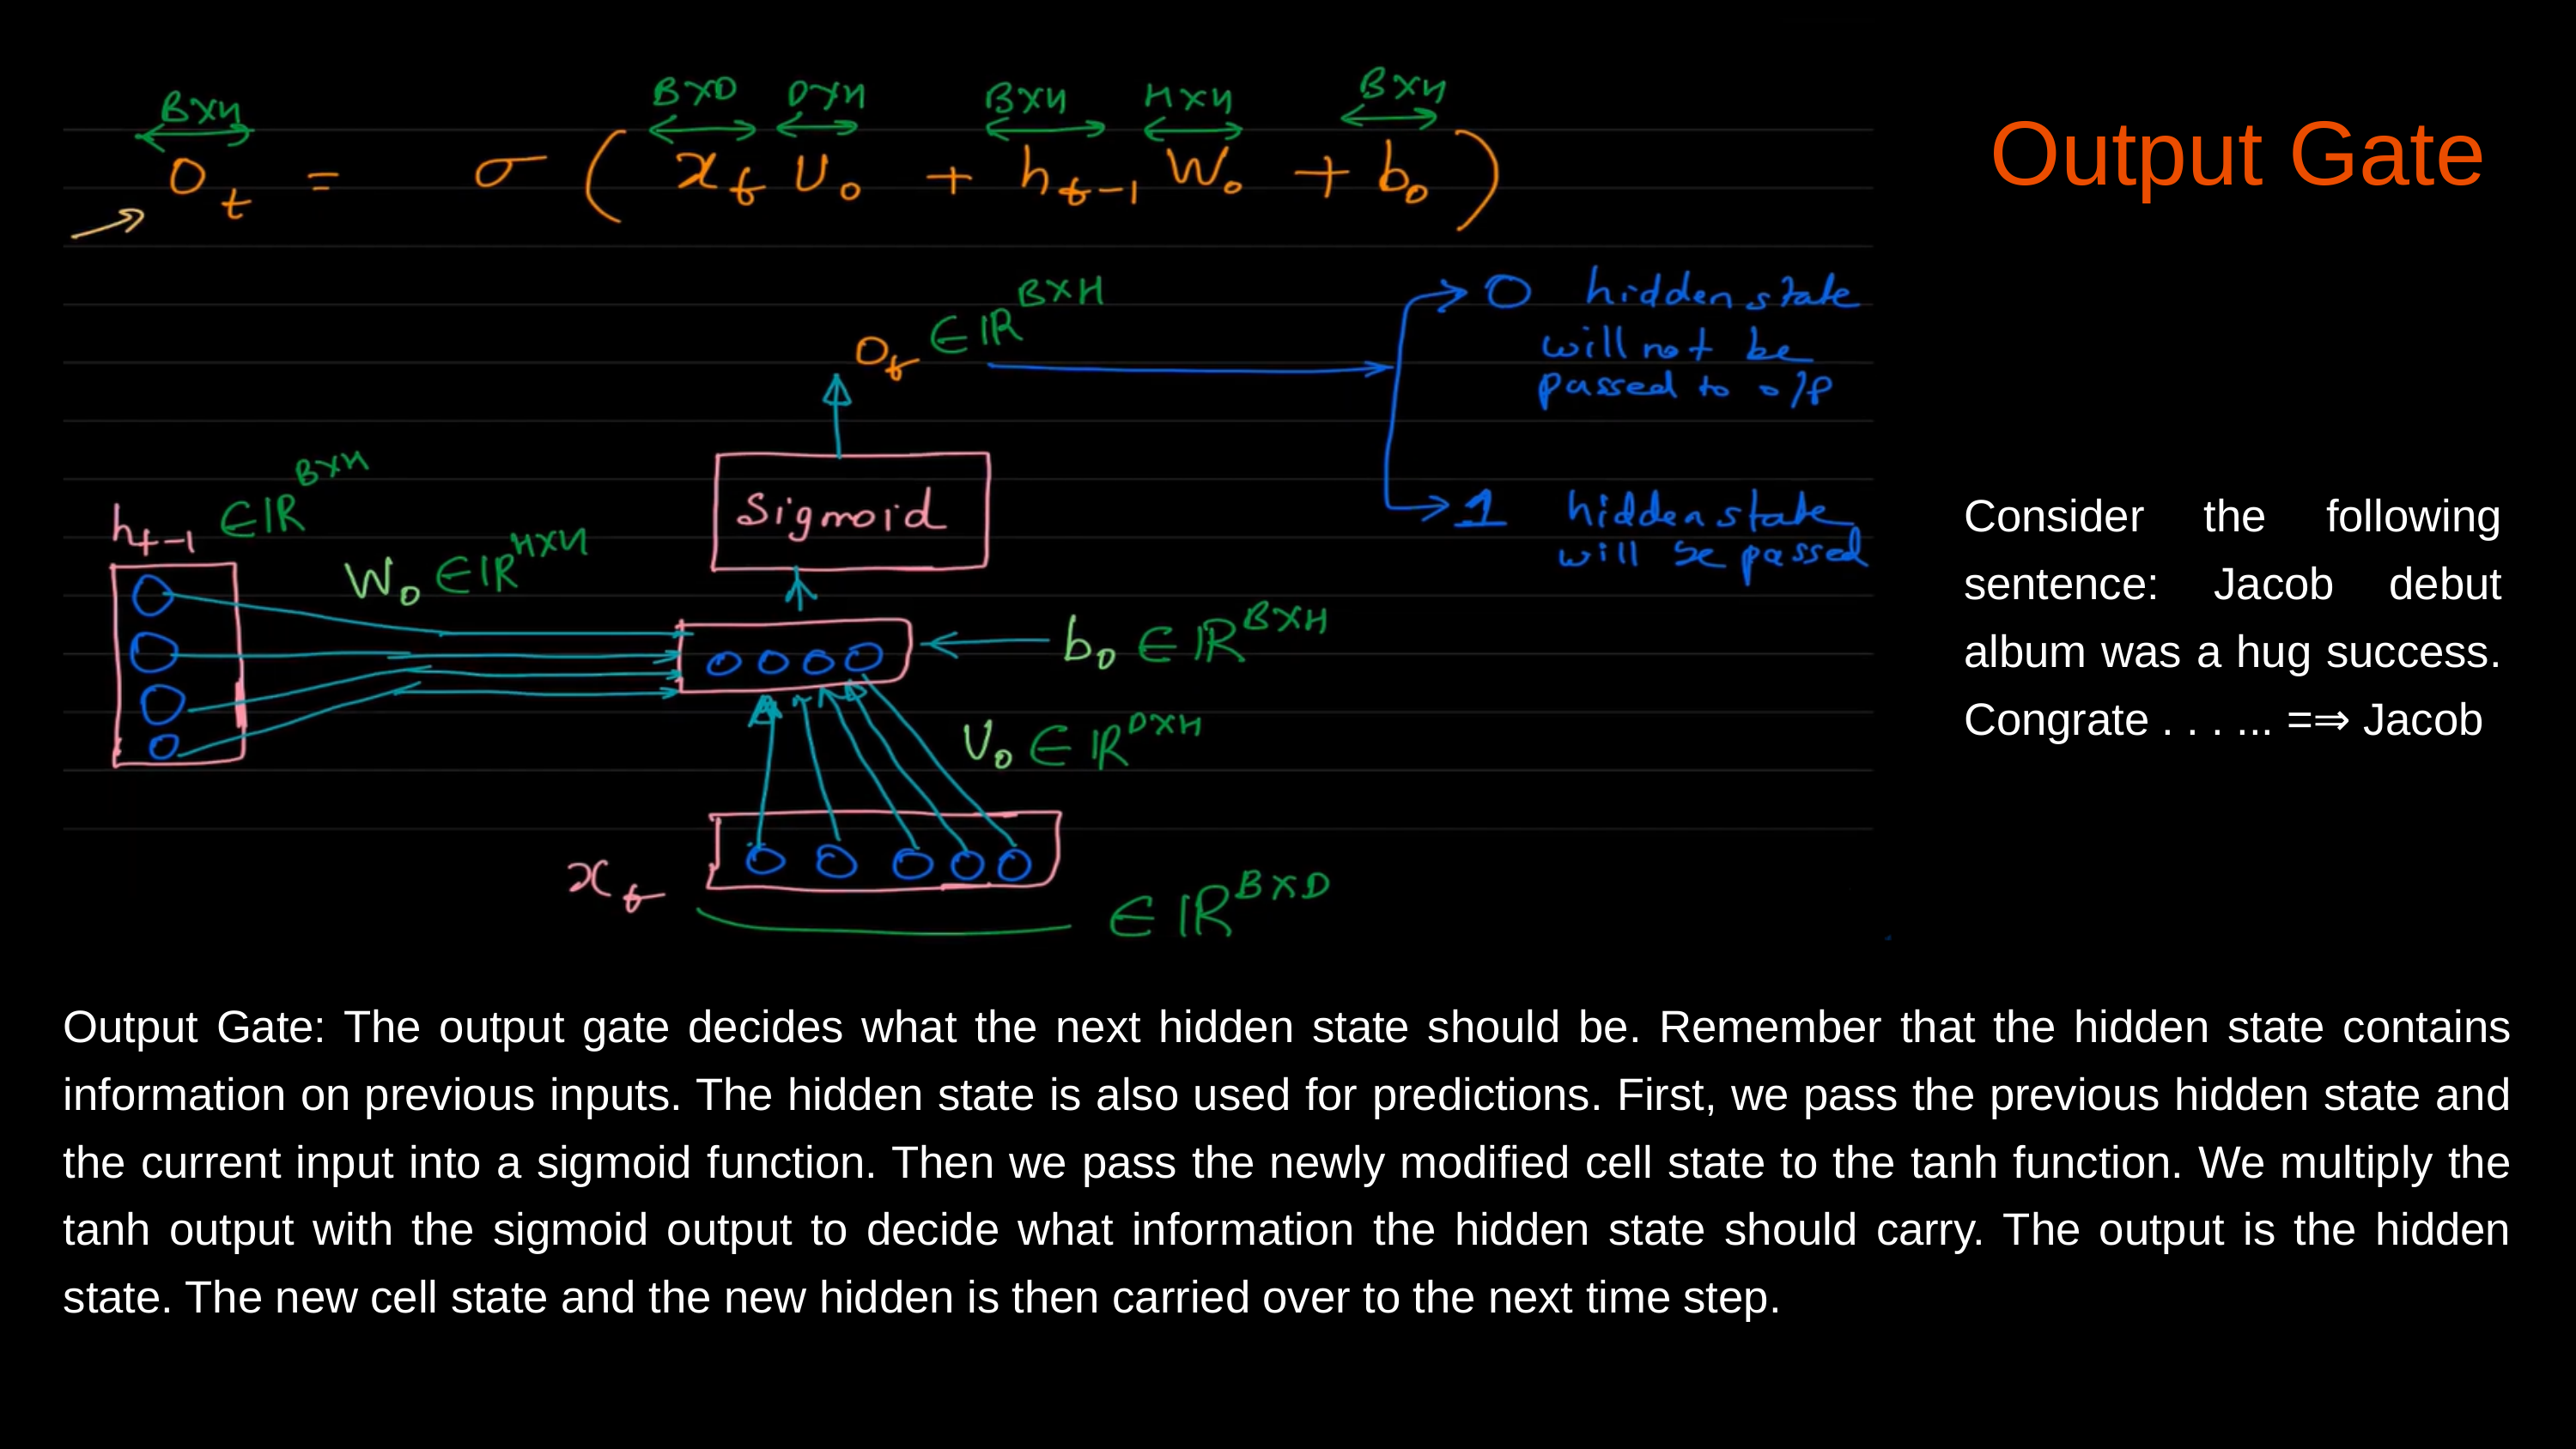

Output Gate
Consider the following sentence: Jacob debut album was a hug success. Congrate . . . ... =⇒ Jacob
Output Gate: The output gate decides what the next hidden state should be. Remember that the hidden state contains information on previous inputs. The hidden state is also used for predictions. First, we pass the previous hidden state and the current input into a sigmoid function. Then we pass the newly modified cell state to the tanh function. We multiply the tanh output with the sigmoid output to decide what information the hidden state should carry. The output is the hidden state. The new cell state and the new hidden is then carried over to the next time step.